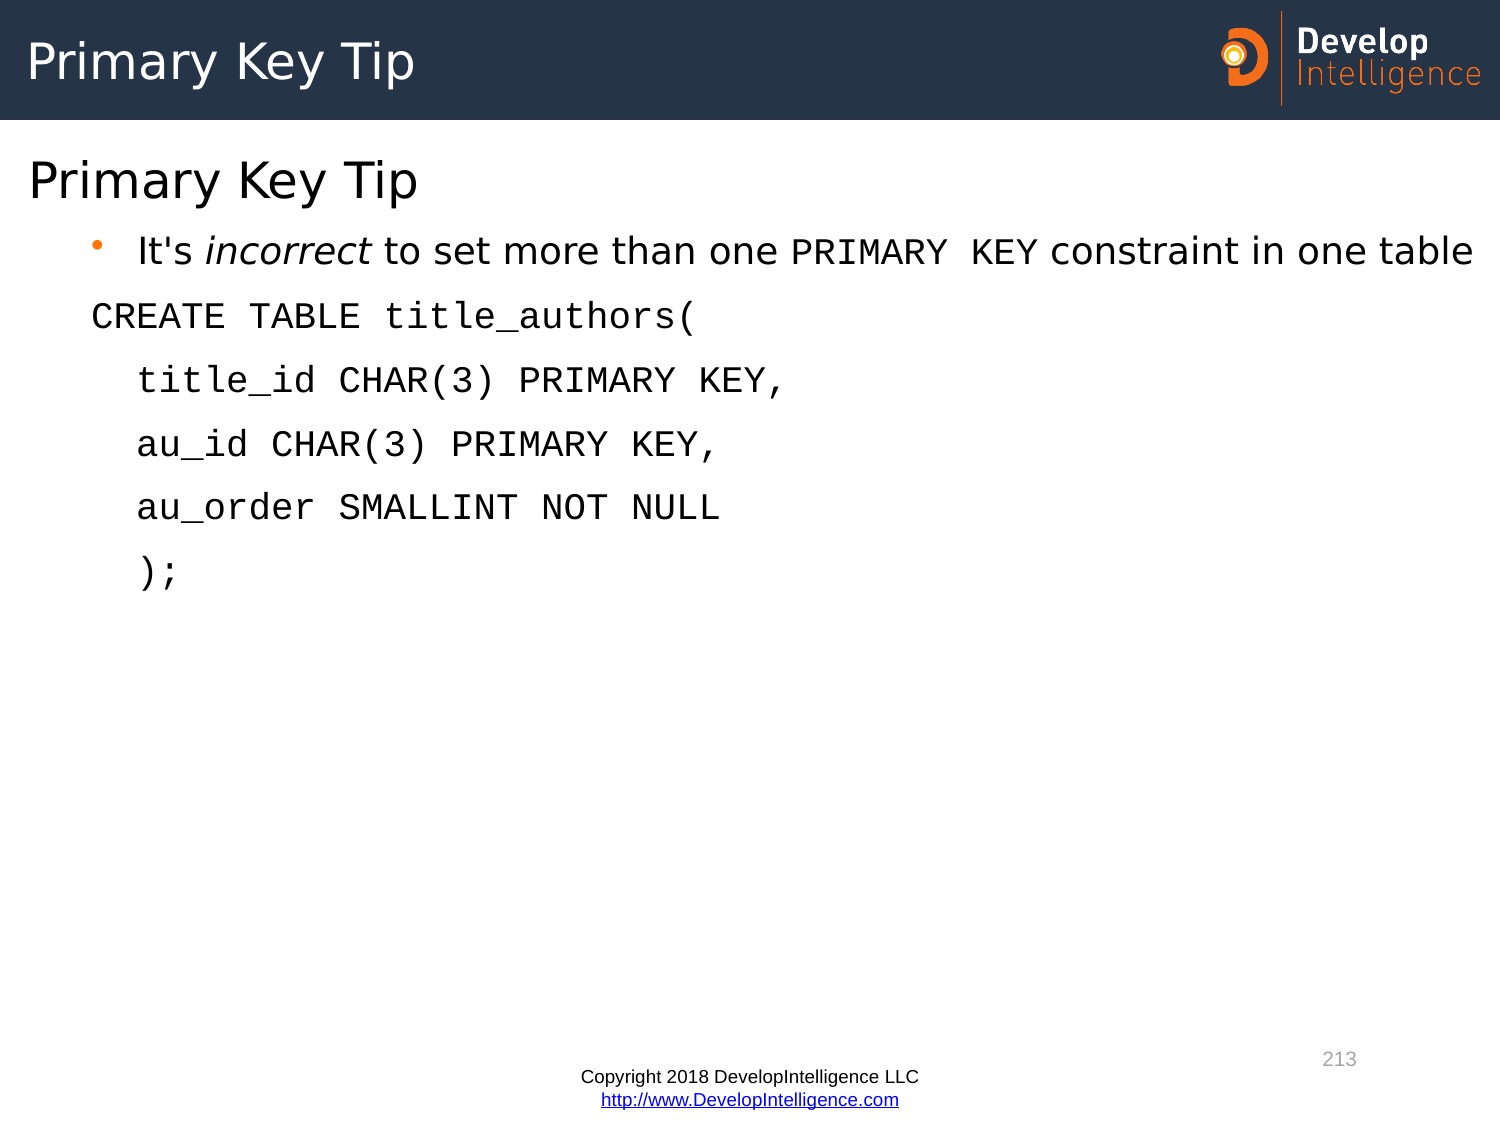

# Primary Key Tip
Primary Key Tip
It's incorrect to set more than one PRIMARY KEY constraint in one table
CREATE TABLE title_authors(
  title_id CHAR(3) PRIMARY KEY,
  au_id CHAR(3) PRIMARY KEY,
  au_order SMALLINT NOT NULL
  );

213